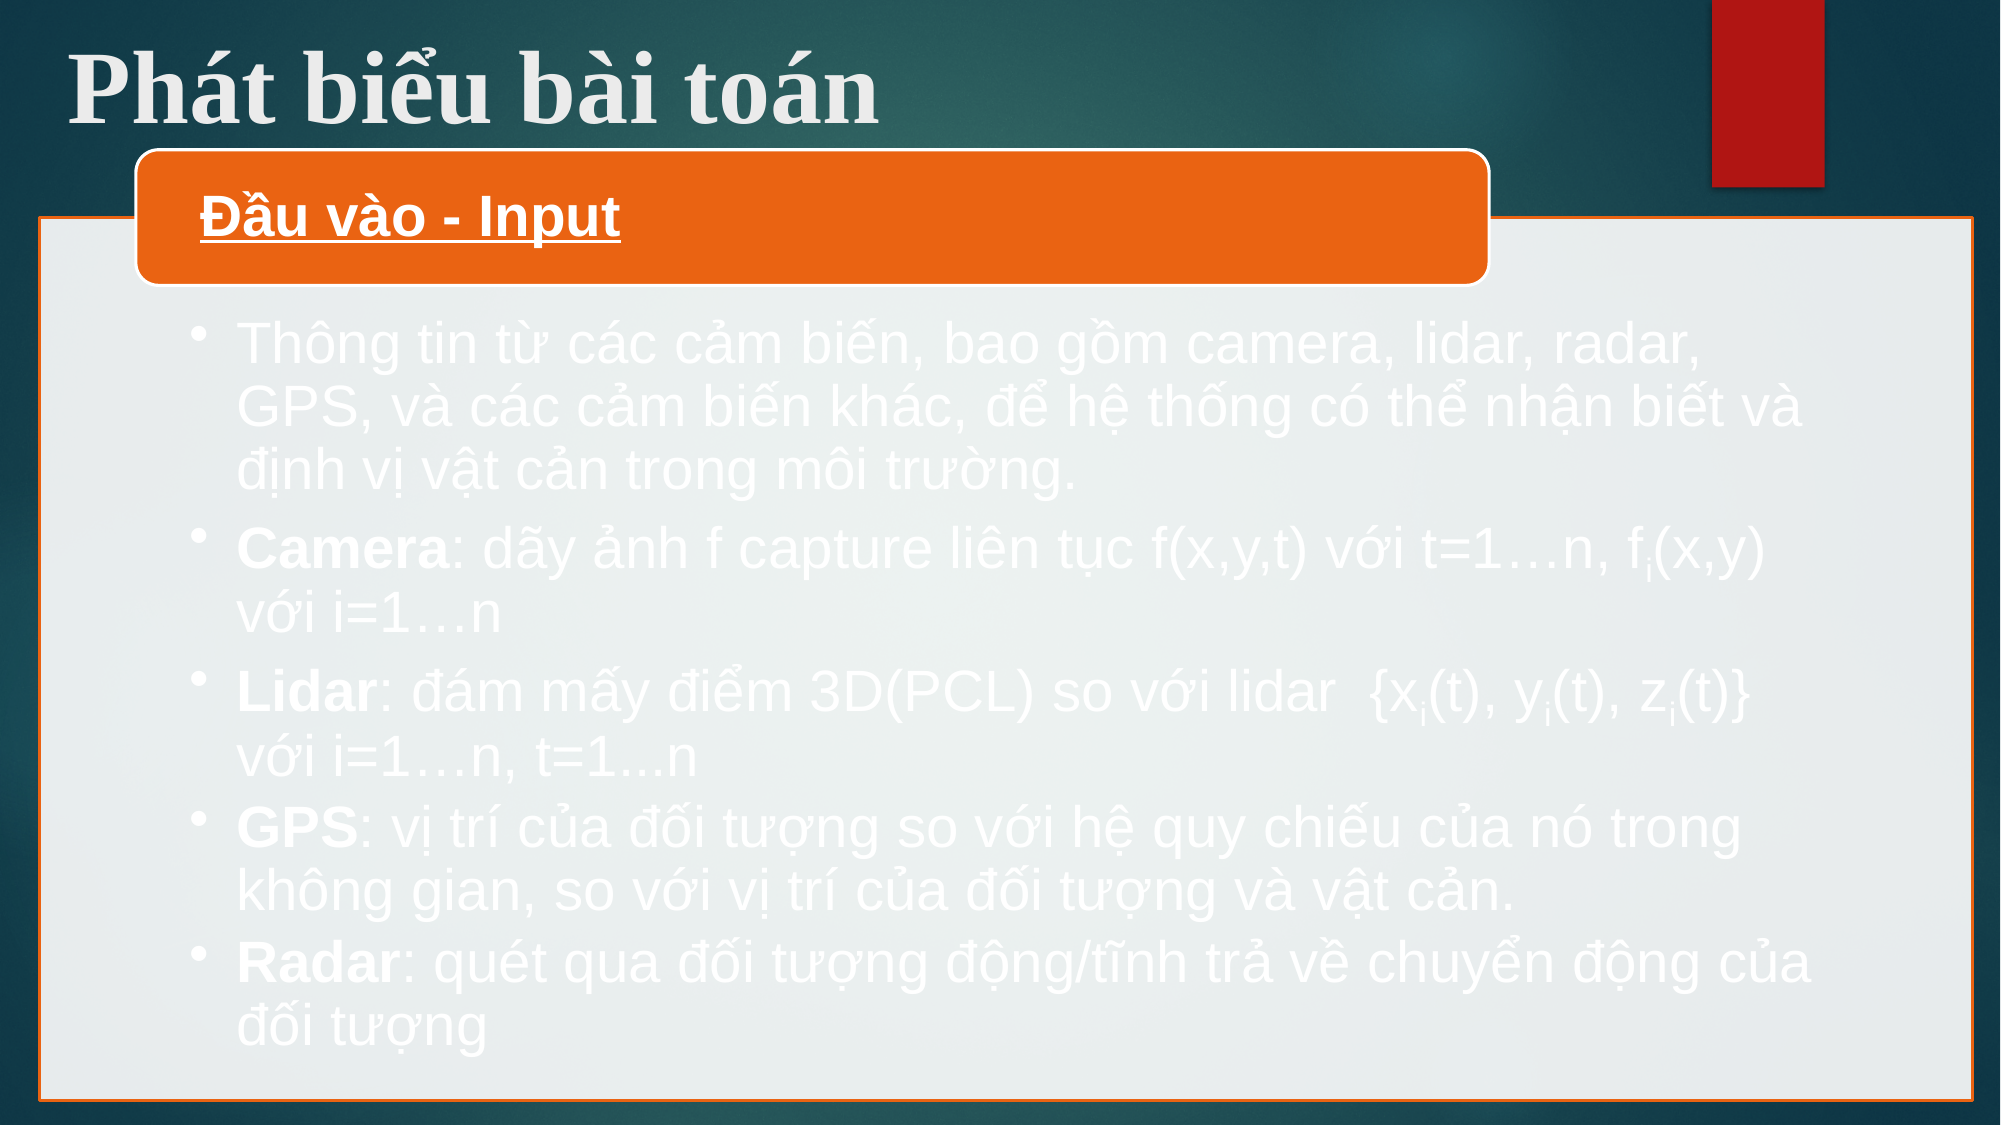

# Phát biểu bài toán
Thông tin từ các cảm biến, bao gồm camera, lidar, radar, GPS, và các cảm biến khác, để hệ thống có thể nhận biết và định vị vật cản trong môi trường.
Camera: dãy ảnh f capture liên tục f(x,y,t) với t=1…n, fi(x,y) với i=1…n
Lidar: đám mấy điểm 3D(PCL) so với lidar  {xi(t), yi(t), zi(t)} với i=1…n, t=1...n
GPS: vị trí của đối tượng so với hệ quy chiếu của nó trong không gian, so với vị trí của đối tượng và vật cản.
Radar: quét qua đối tượng động/tĩnh trả về chuyển động của đối tượng
Đầu vào - Input